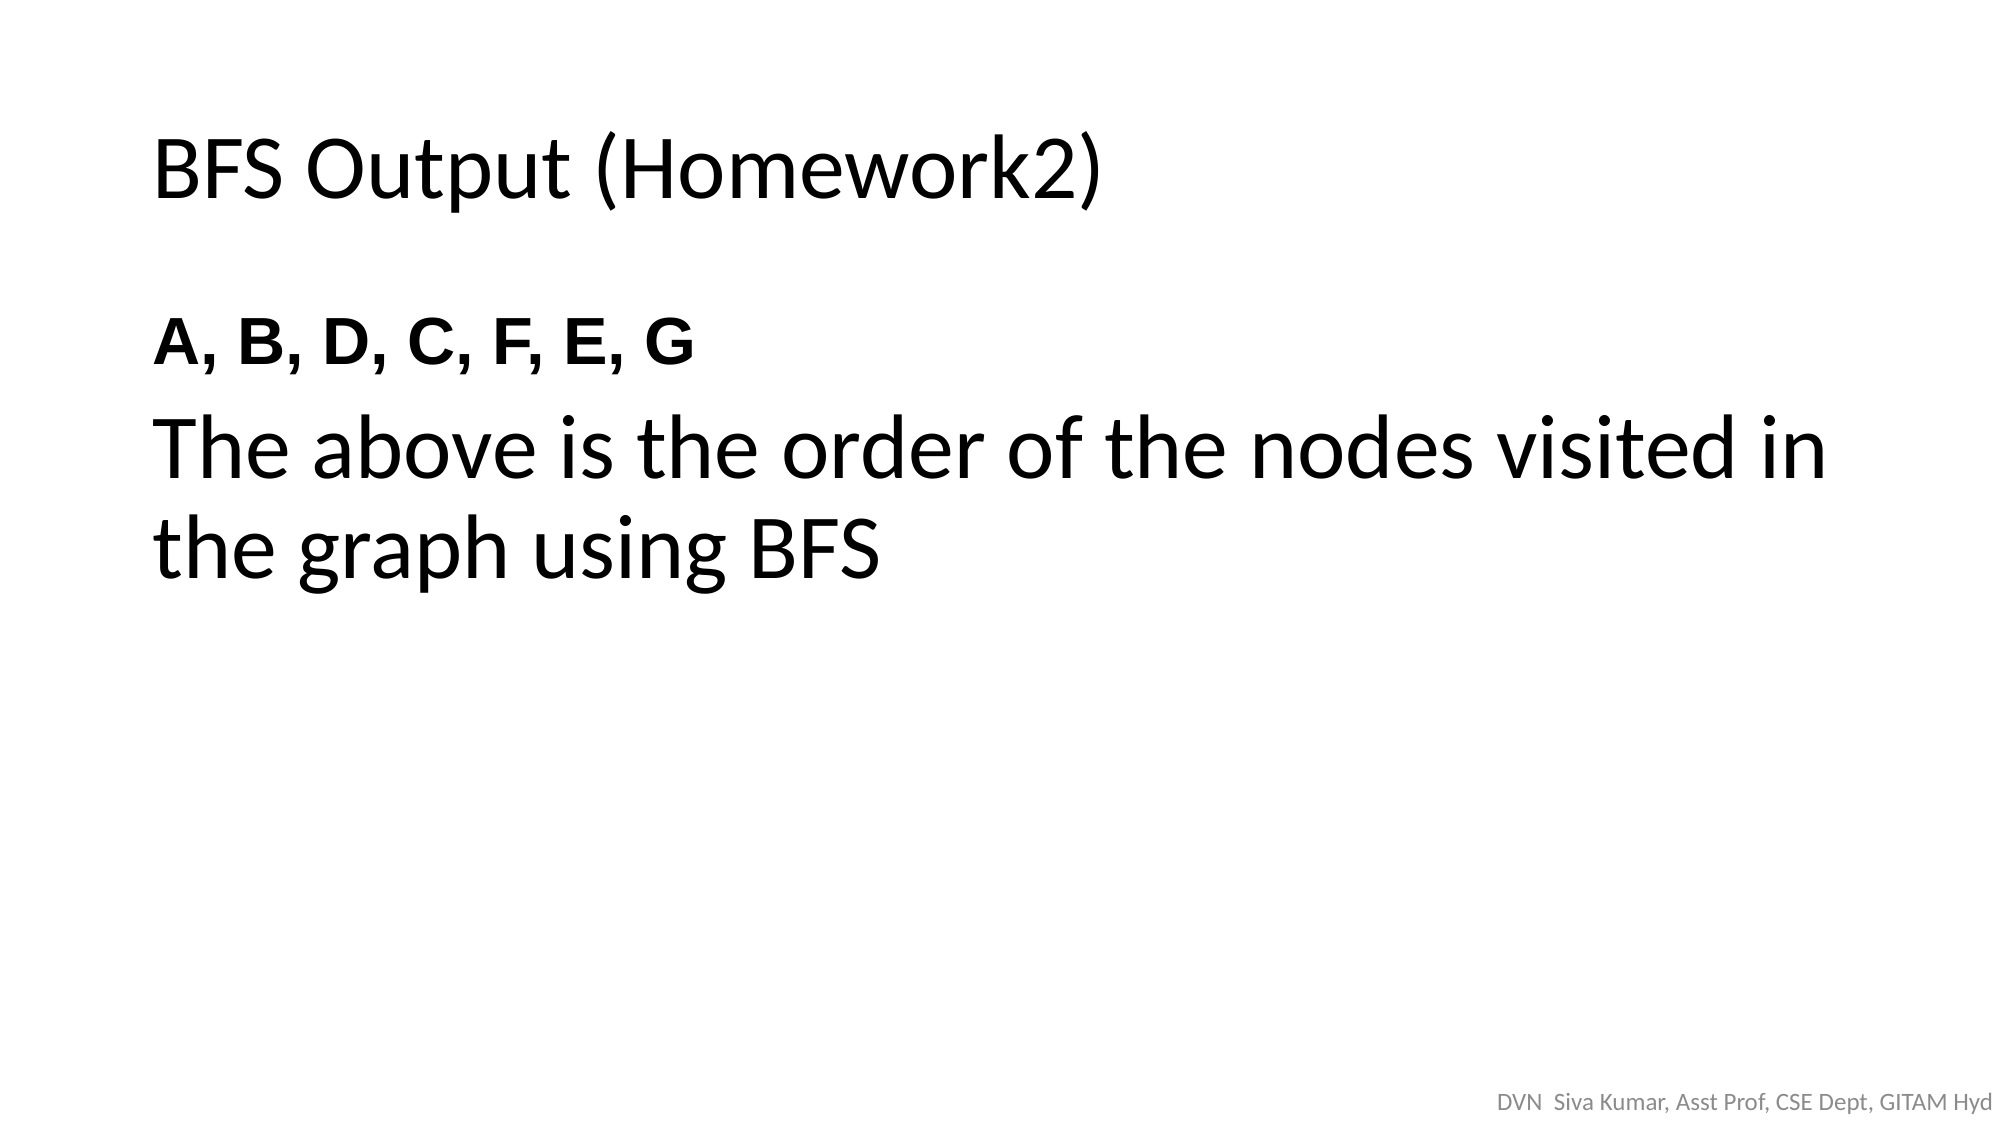

# BFS Output (Homework2)
A, B, D, C, F, E, G
The above is the order of the nodes visited in the graph using BFS
DVN  Siva Kumar, Asst Prof, CSE Dept, GITAM Hyd